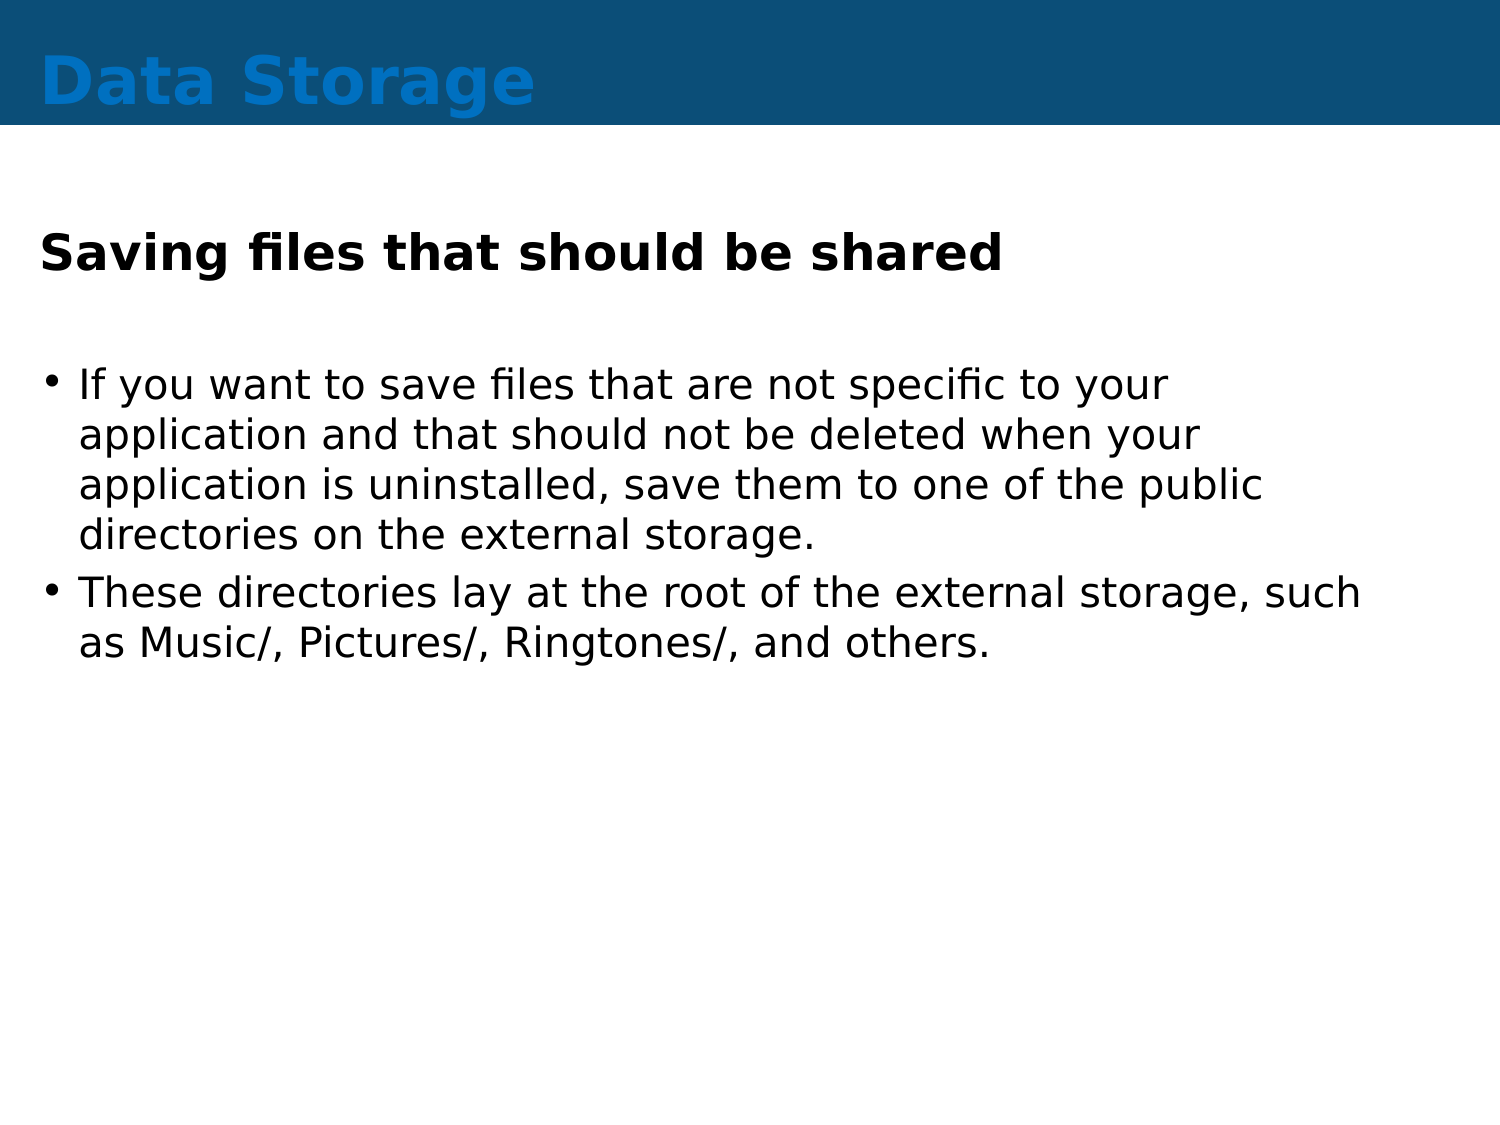

# Data Storage
Saving files that should be shared
If you want to save files that are not specific to your application and that should not be deleted when your application is uninstalled, save them to one of the public directories on the external storage.
These directories lay at the root of the external storage, such as Music/, Pictures/, Ringtones/, and others.